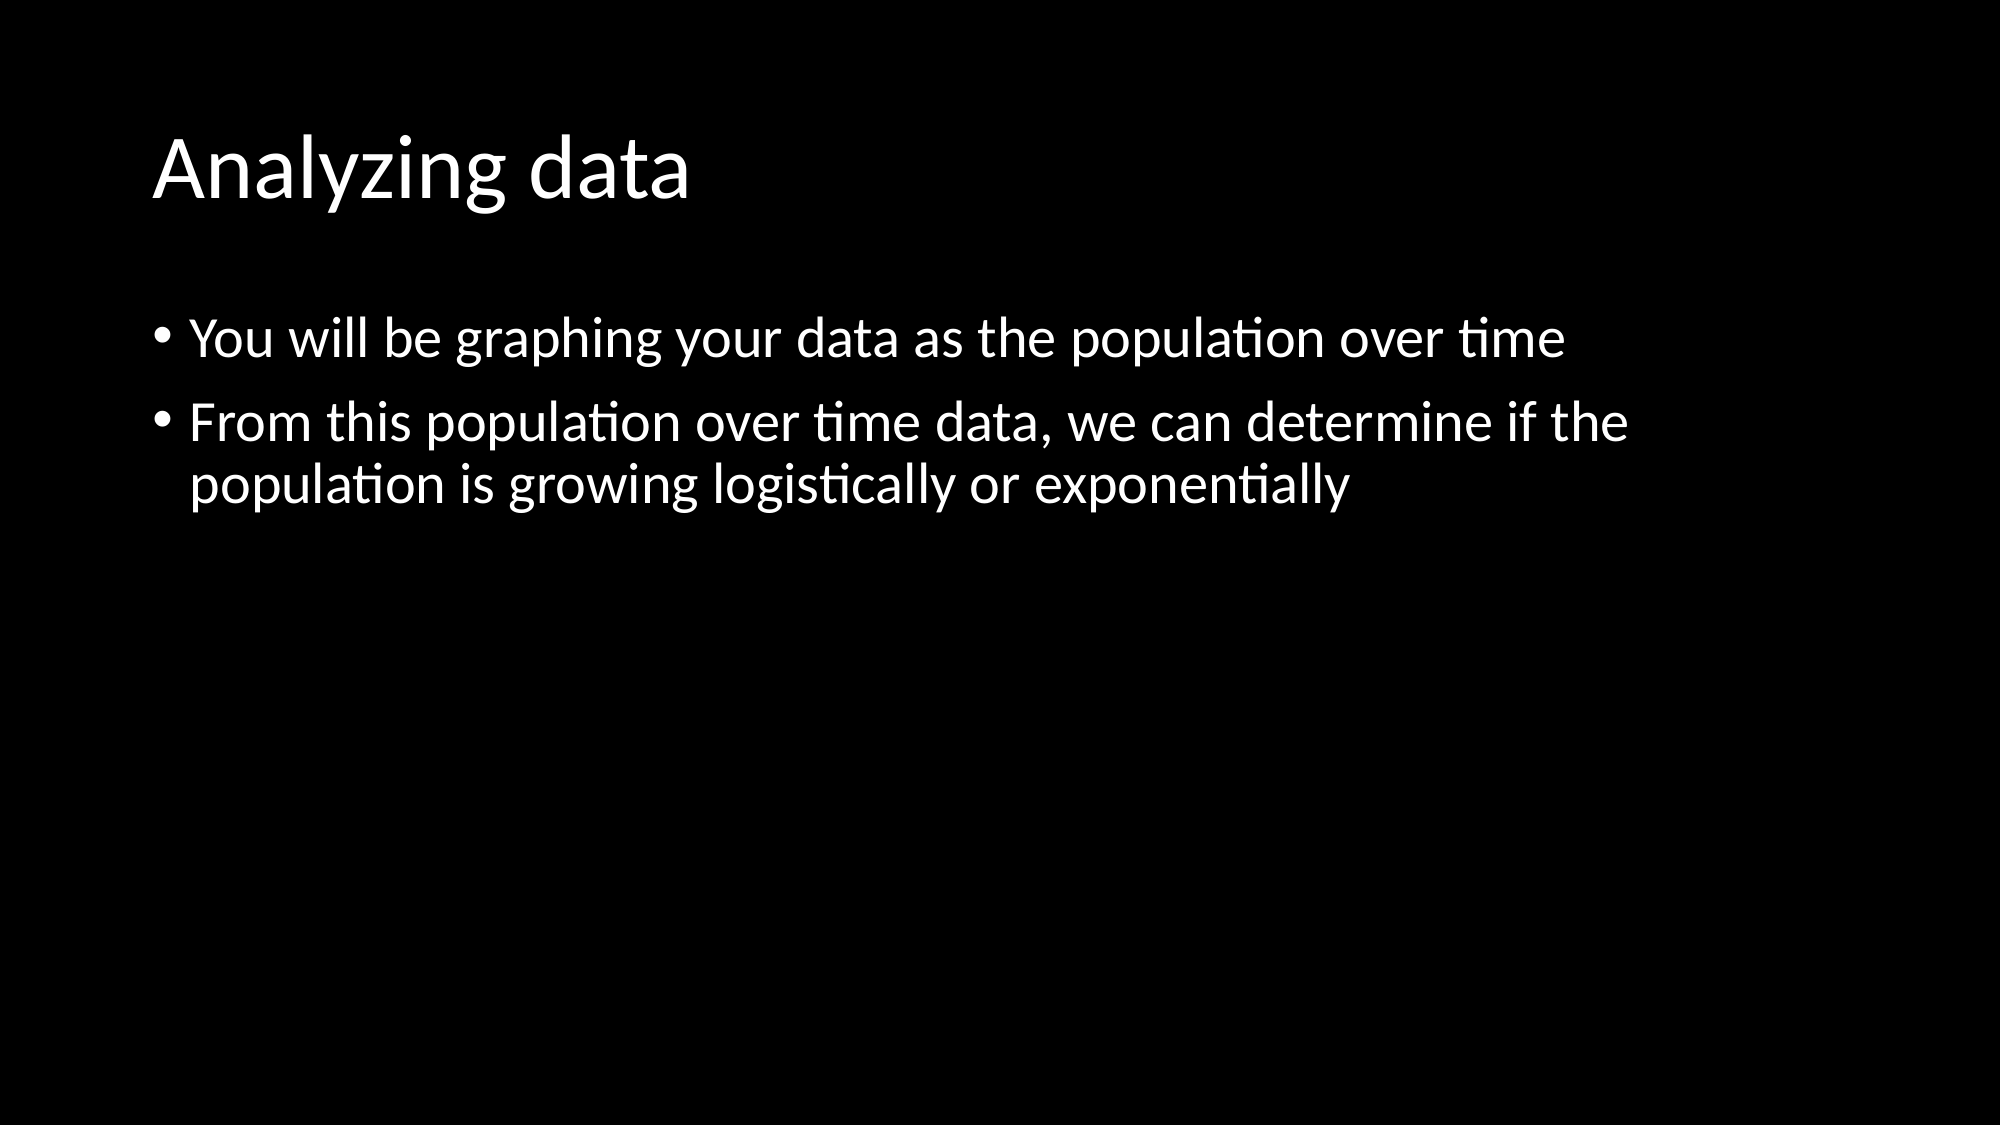

# Analyzing data
You will be graphing your data as the population over time
From this population over time data, we can determine if the population is growing logistically or exponentially